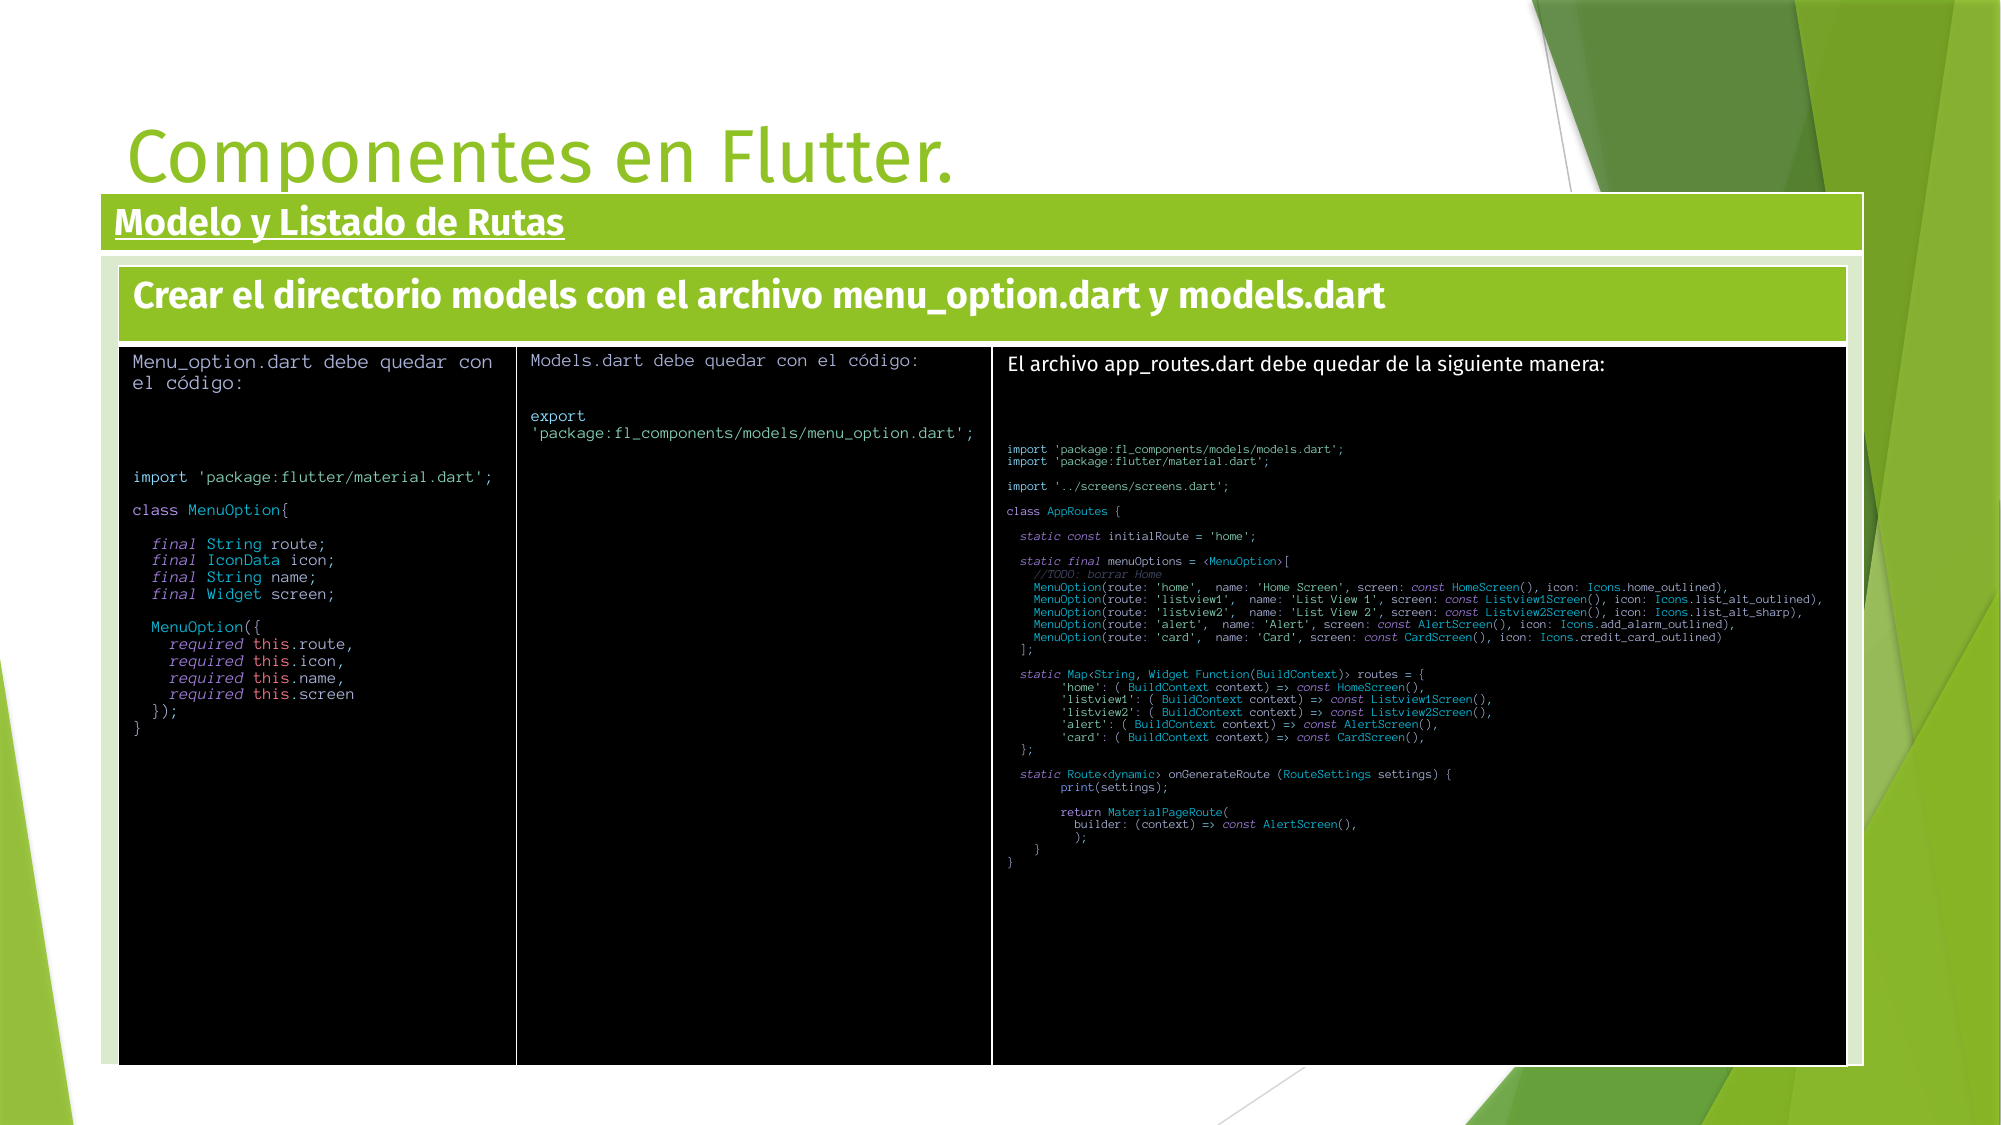

# Componentes en Flutter.
| Modelo y Listado de Rutas |
| --- |
|  |
| Crear el directorio models con el archivo menu\_option.dart y models.dart |  |  |
| --- | --- | --- |
| Menu\_option.dart debe quedar con el código: import 'package:flutter/material.dart'; class MenuOption{   final String route;   final IconData icon;   final String name;   final Widget screen;   MenuOption({     required this.route,     required this.icon,     required this.name,     required this.screen   });   } | Models.dart debe quedar con el código: export 'package:fl\_components/models/menu\_option.dart'; | El archivo app\_routes.dart debe quedar de la siguiente manera: import 'package:fl\_components/models/models.dart'; import 'package:flutter/material.dart'; import '../screens/screens.dart'; class AppRoutes {     static const initialRoute = 'home';   static final menuOptions = <MenuOption>[     //TODO: borrar Home     MenuOption(route: 'home',  name: 'Home Screen', screen: const HomeScreen(), icon: Icons.home\_outlined),     MenuOption(route: 'listview1',  name: 'List View 1', screen: const Listview1Screen(), icon: Icons.list\_alt\_outlined),     MenuOption(route: 'listview2',  name: 'List View 2', screen: const Listview2Screen(), icon: Icons.list\_alt\_sharp),     MenuOption(route: 'alert',  name: 'Alert', screen: const AlertScreen(), icon: Icons.add\_alarm\_outlined),     MenuOption(route: 'card',  name: 'Card', screen: const CardScreen(), icon: Icons.credit\_card\_outlined)   ];   static Map<String, Widget Function(BuildContext)> routes = {         'home': ( BuildContext context) => const HomeScreen(),         'listview1': ( BuildContext context) => const Listview1Screen(),         'listview2': ( BuildContext context) => const Listview2Screen(),         'alert': ( BuildContext context) => const AlertScreen(),         'card': ( BuildContext context) => const CardScreen(),   };   static Route<dynamic> onGenerateRoute (RouteSettings settings) {         print(settings);         return MaterialPageRoute(           builder: (context) => const AlertScreen(),           );     } } |